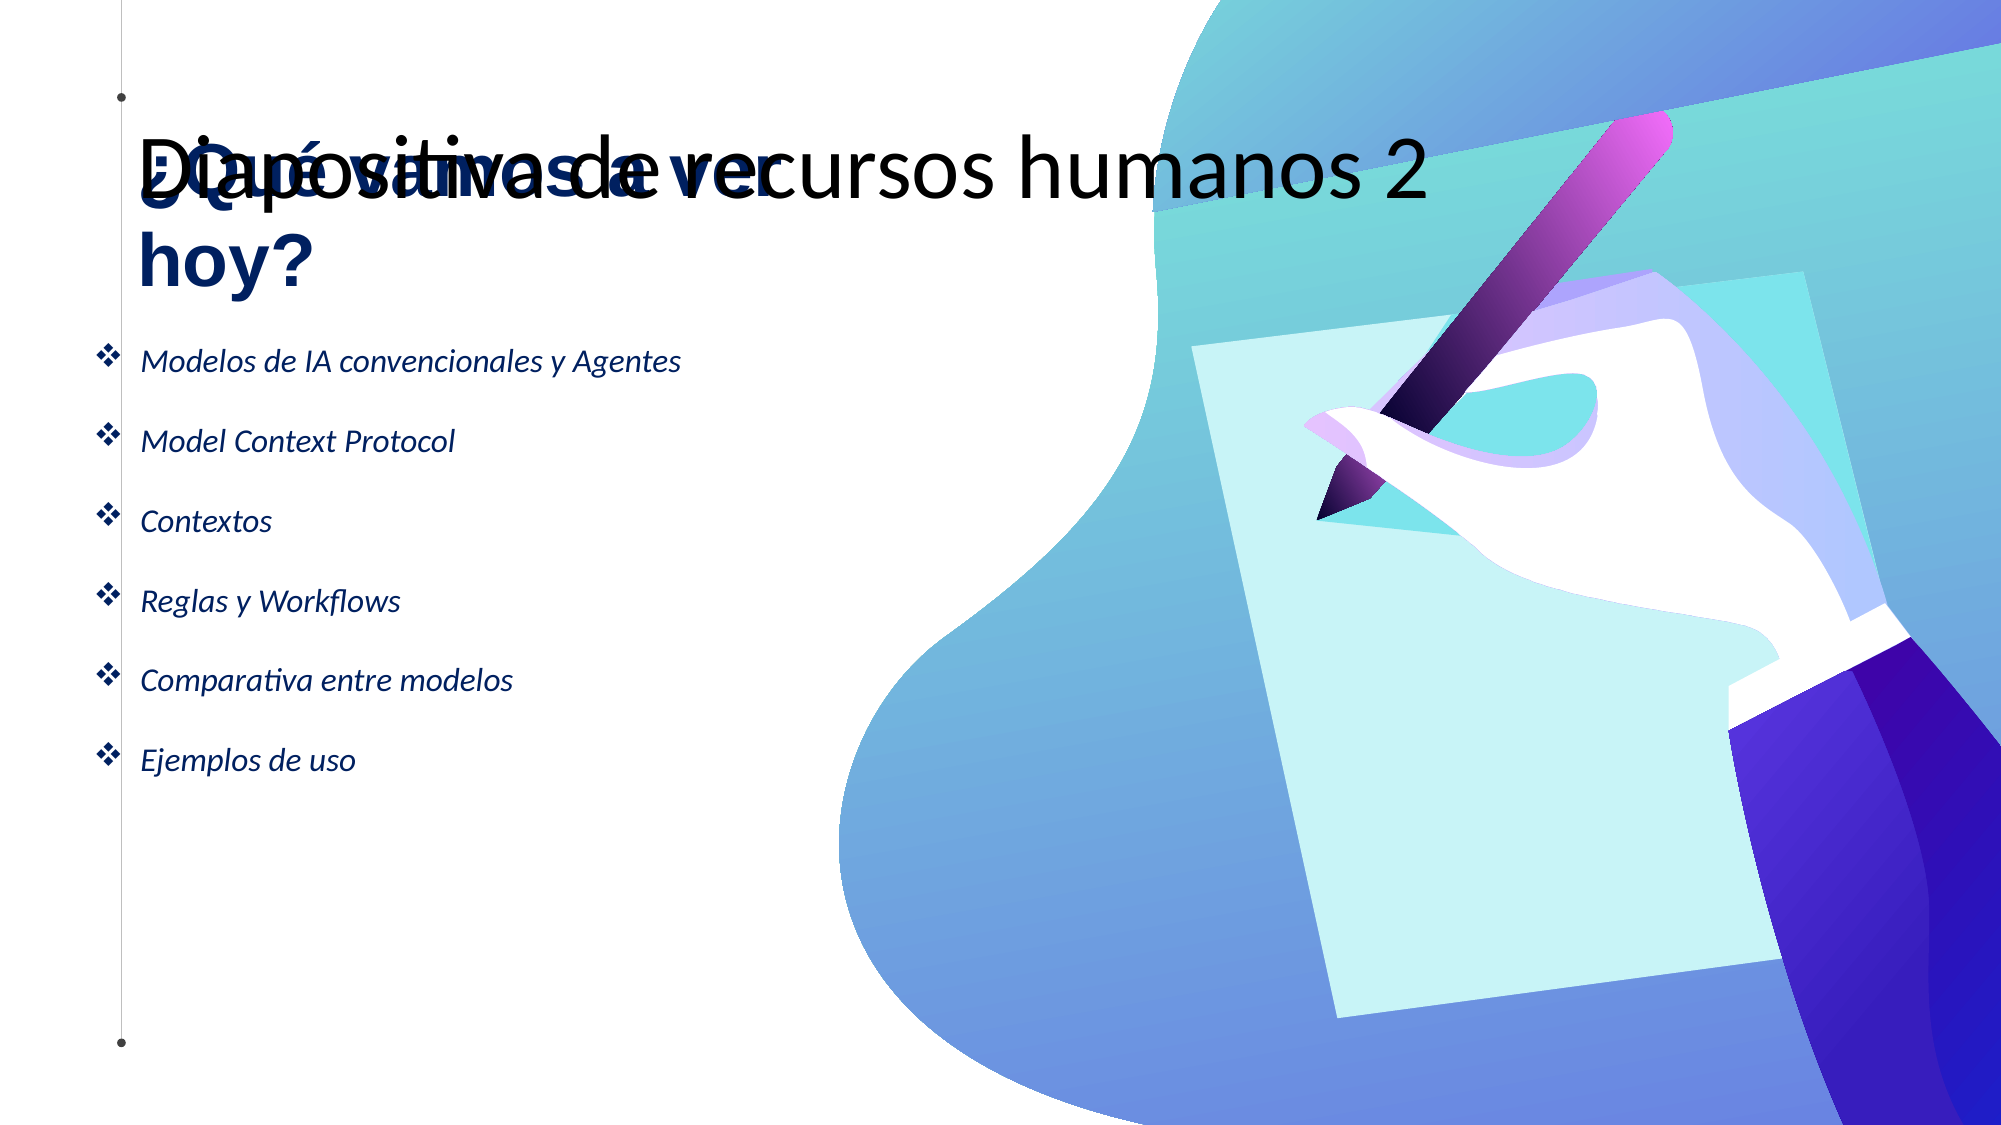

# Diapositiva de recursos humanos 2

¿Qué vamos a ver hoy?
Modelos de IA convencionales y Agentes
Model Context Protocol
Contextos
Reglas y Workflows
Comparativa entre modelos
Ejemplos de uso